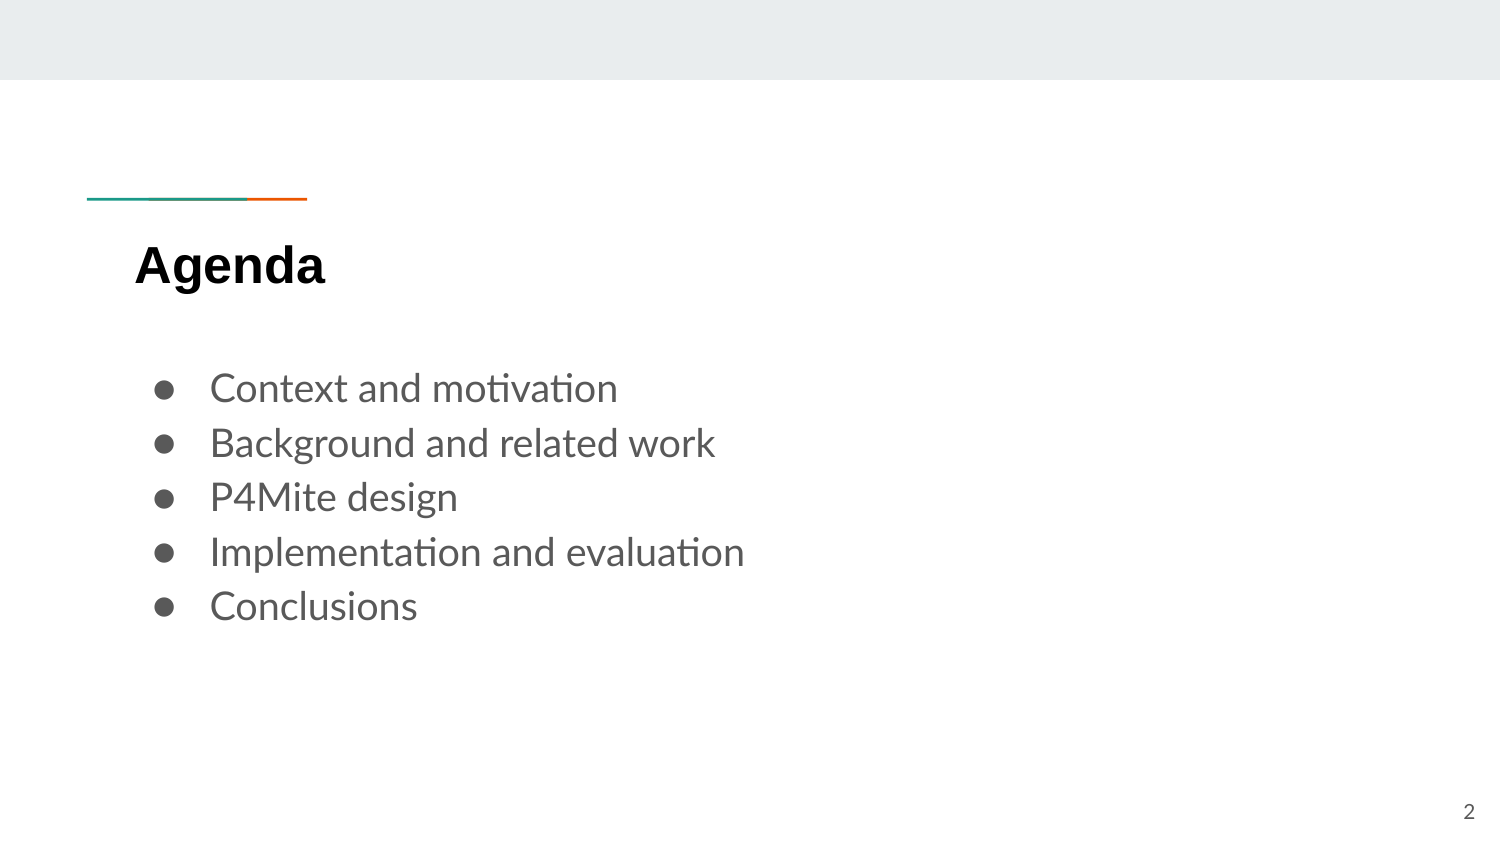

# Agenda
Context and motivation
Background and related work
P4Mite design
Implementation and evaluation
Conclusions
2